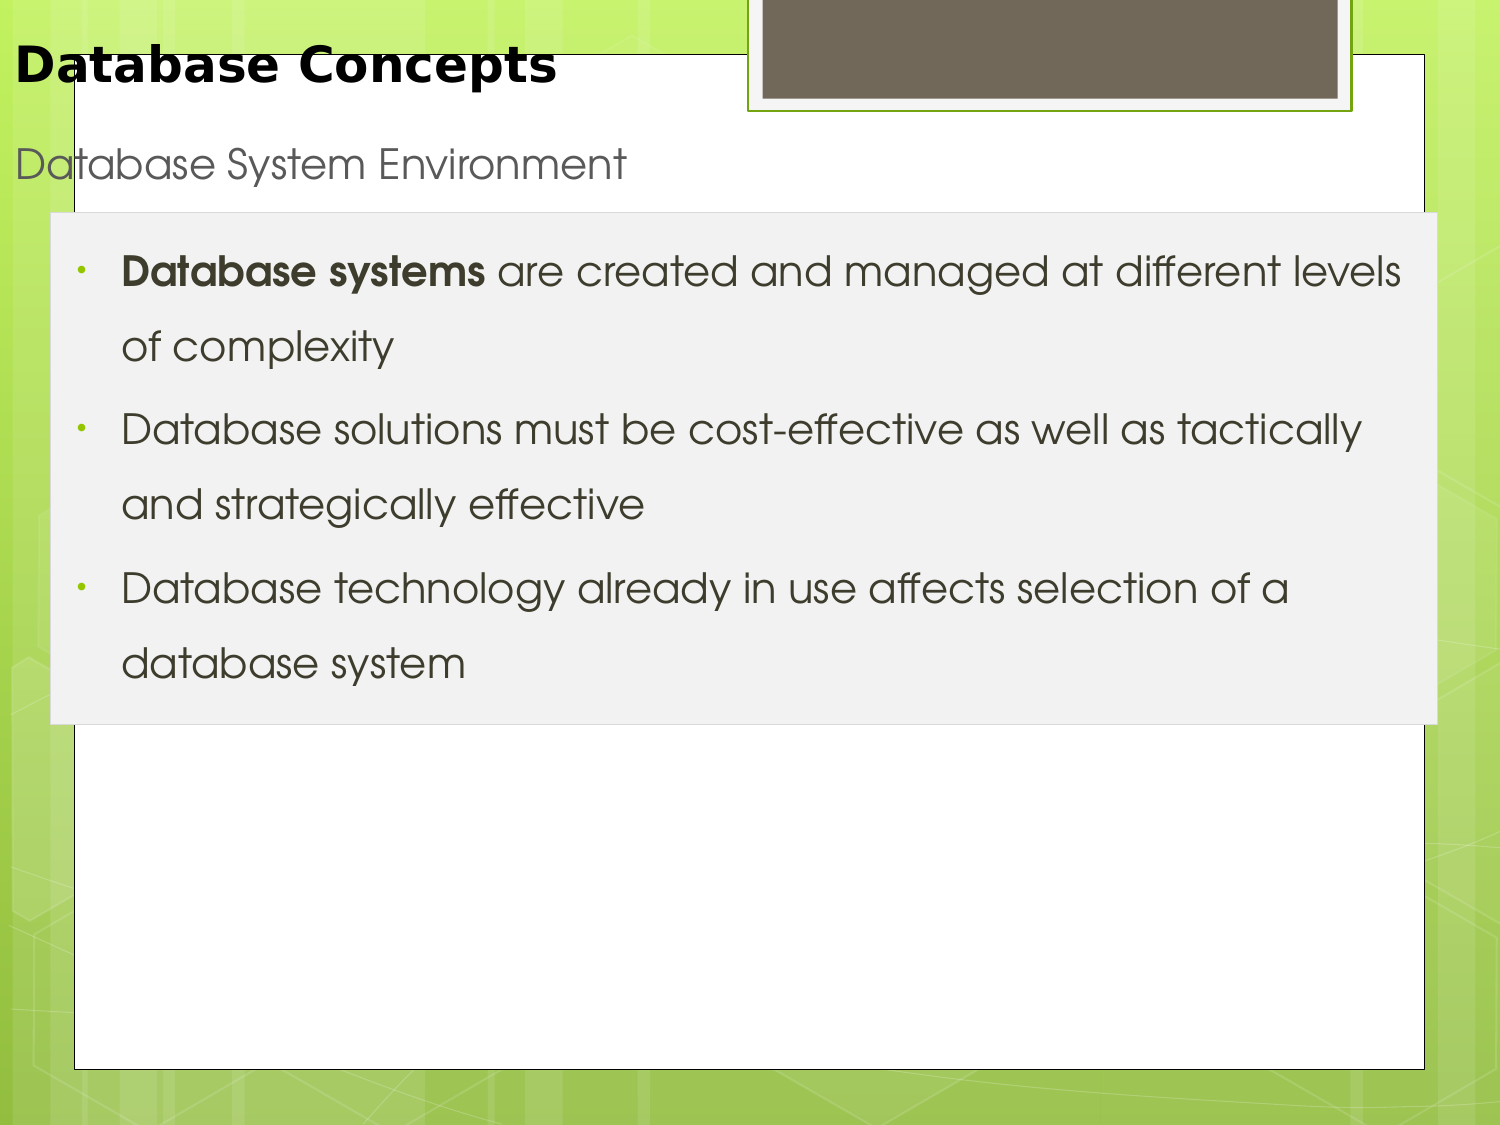

Database Concepts
# Database System Environment
Database systems are created and managed at different levels of complexity
Database solutions must be cost-effective as well as tactically and strategically effective
Database technology already in use affects selection of a database system